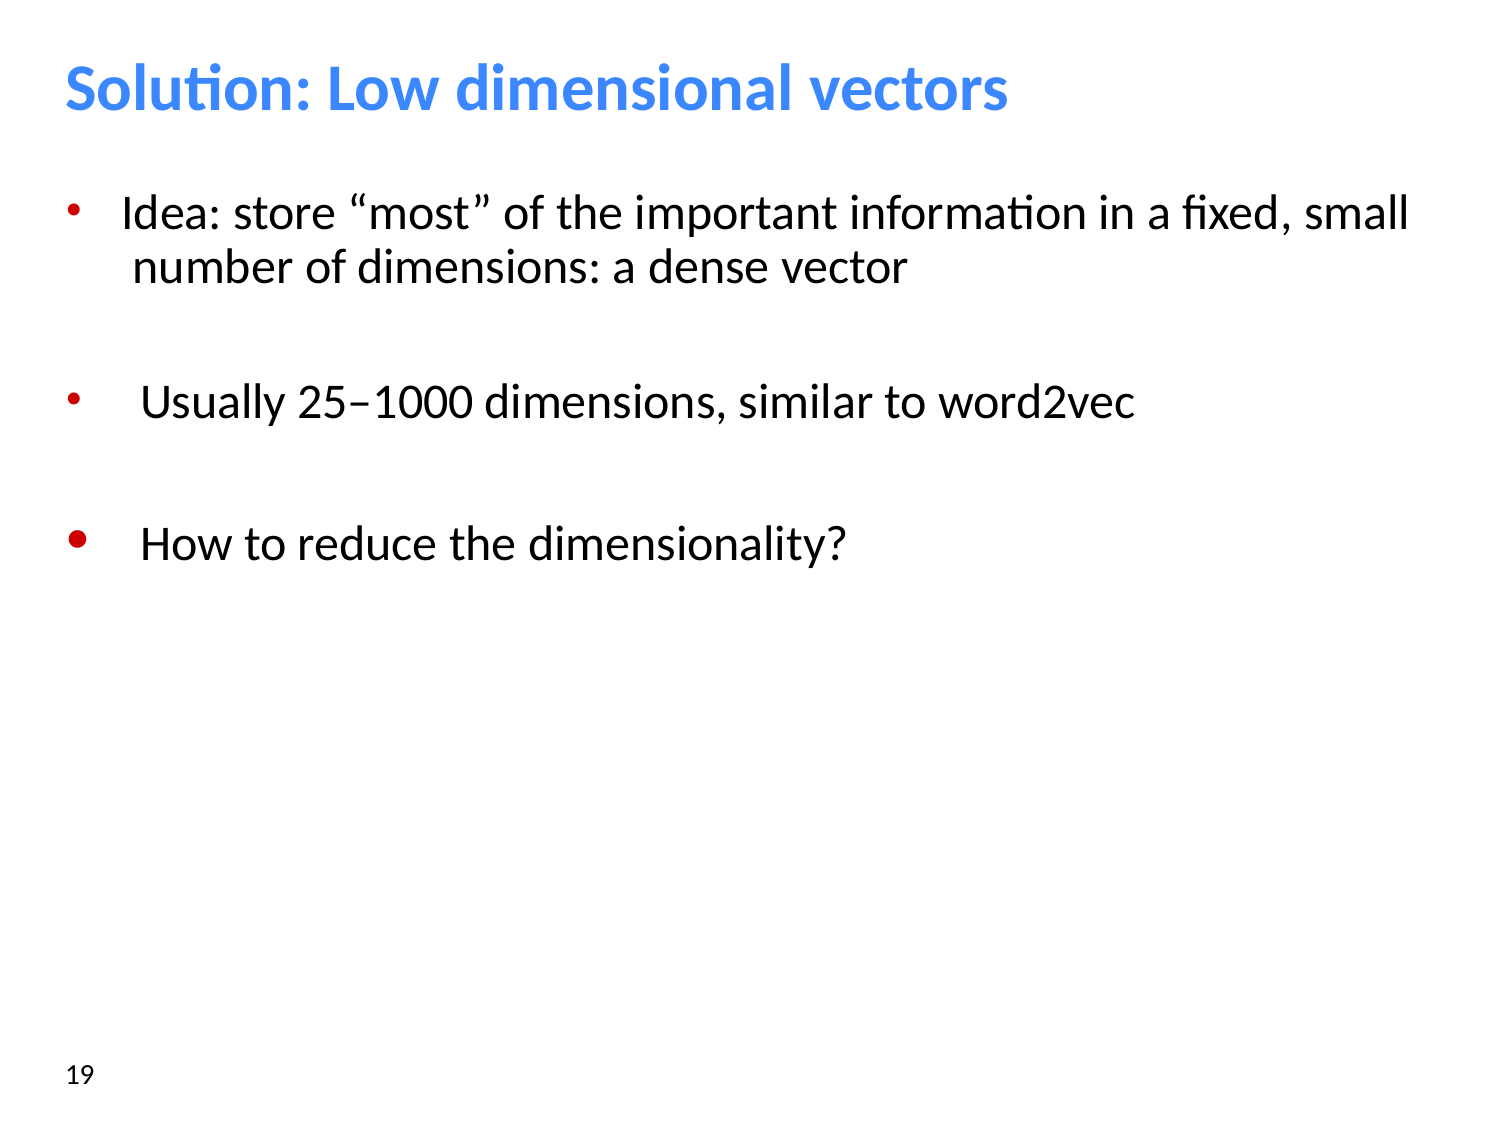

# Solution: Low dimensional vectors
Idea: store “most” of the important information in a fixed, small  number of dimensions: a dense vector

Usually 25–1000 dimensions, similar to word2vec

How to reduce the dimensionality?
19